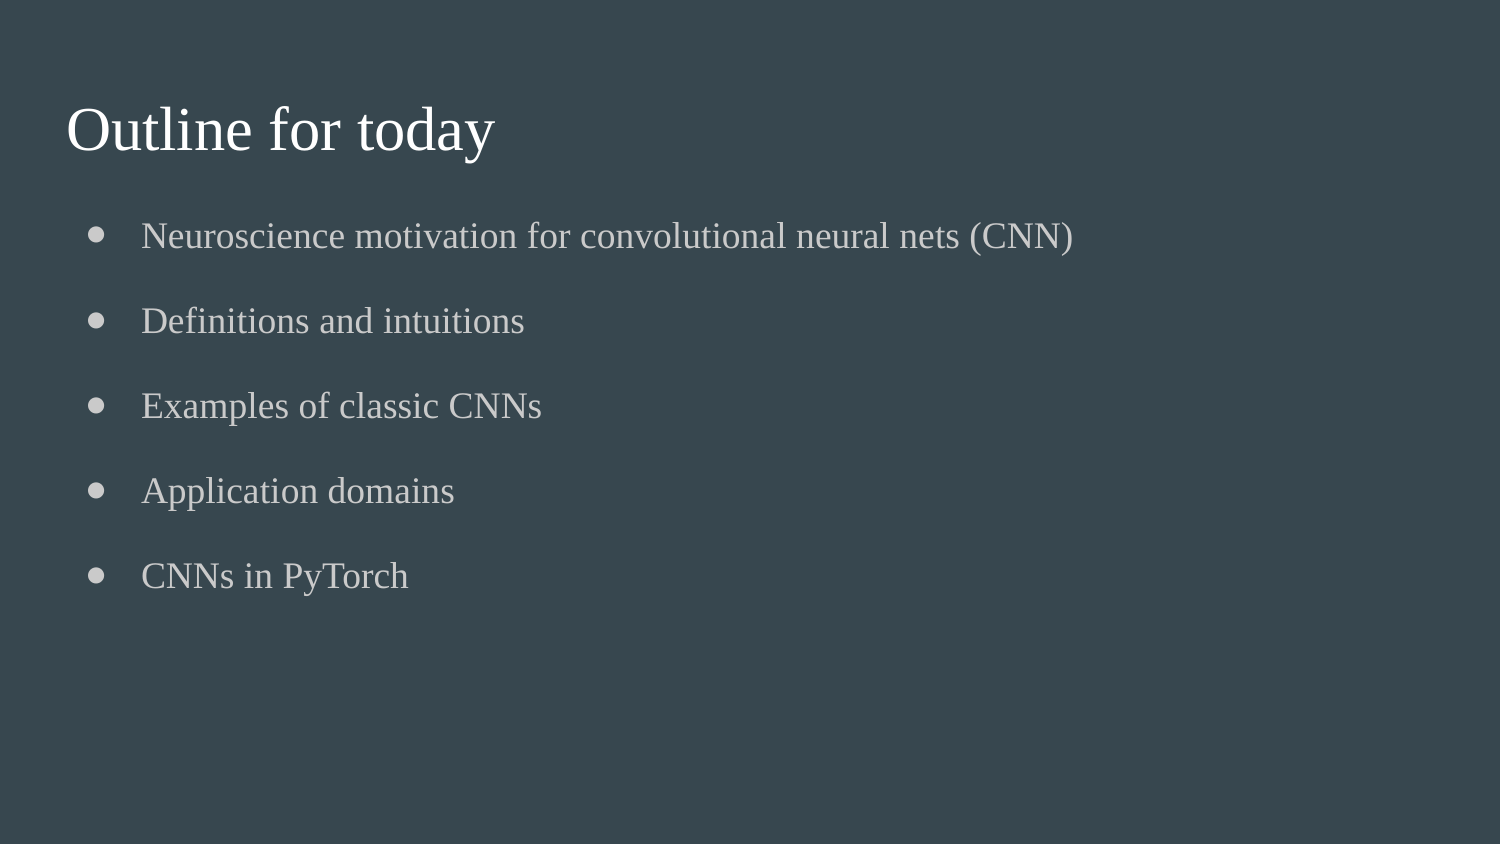

# Outline for today
Neuroscience motivation for convolutional neural nets (CNN)
Definitions and intuitions
Examples of classic CNNs
Application domains
CNNs in PyTorch